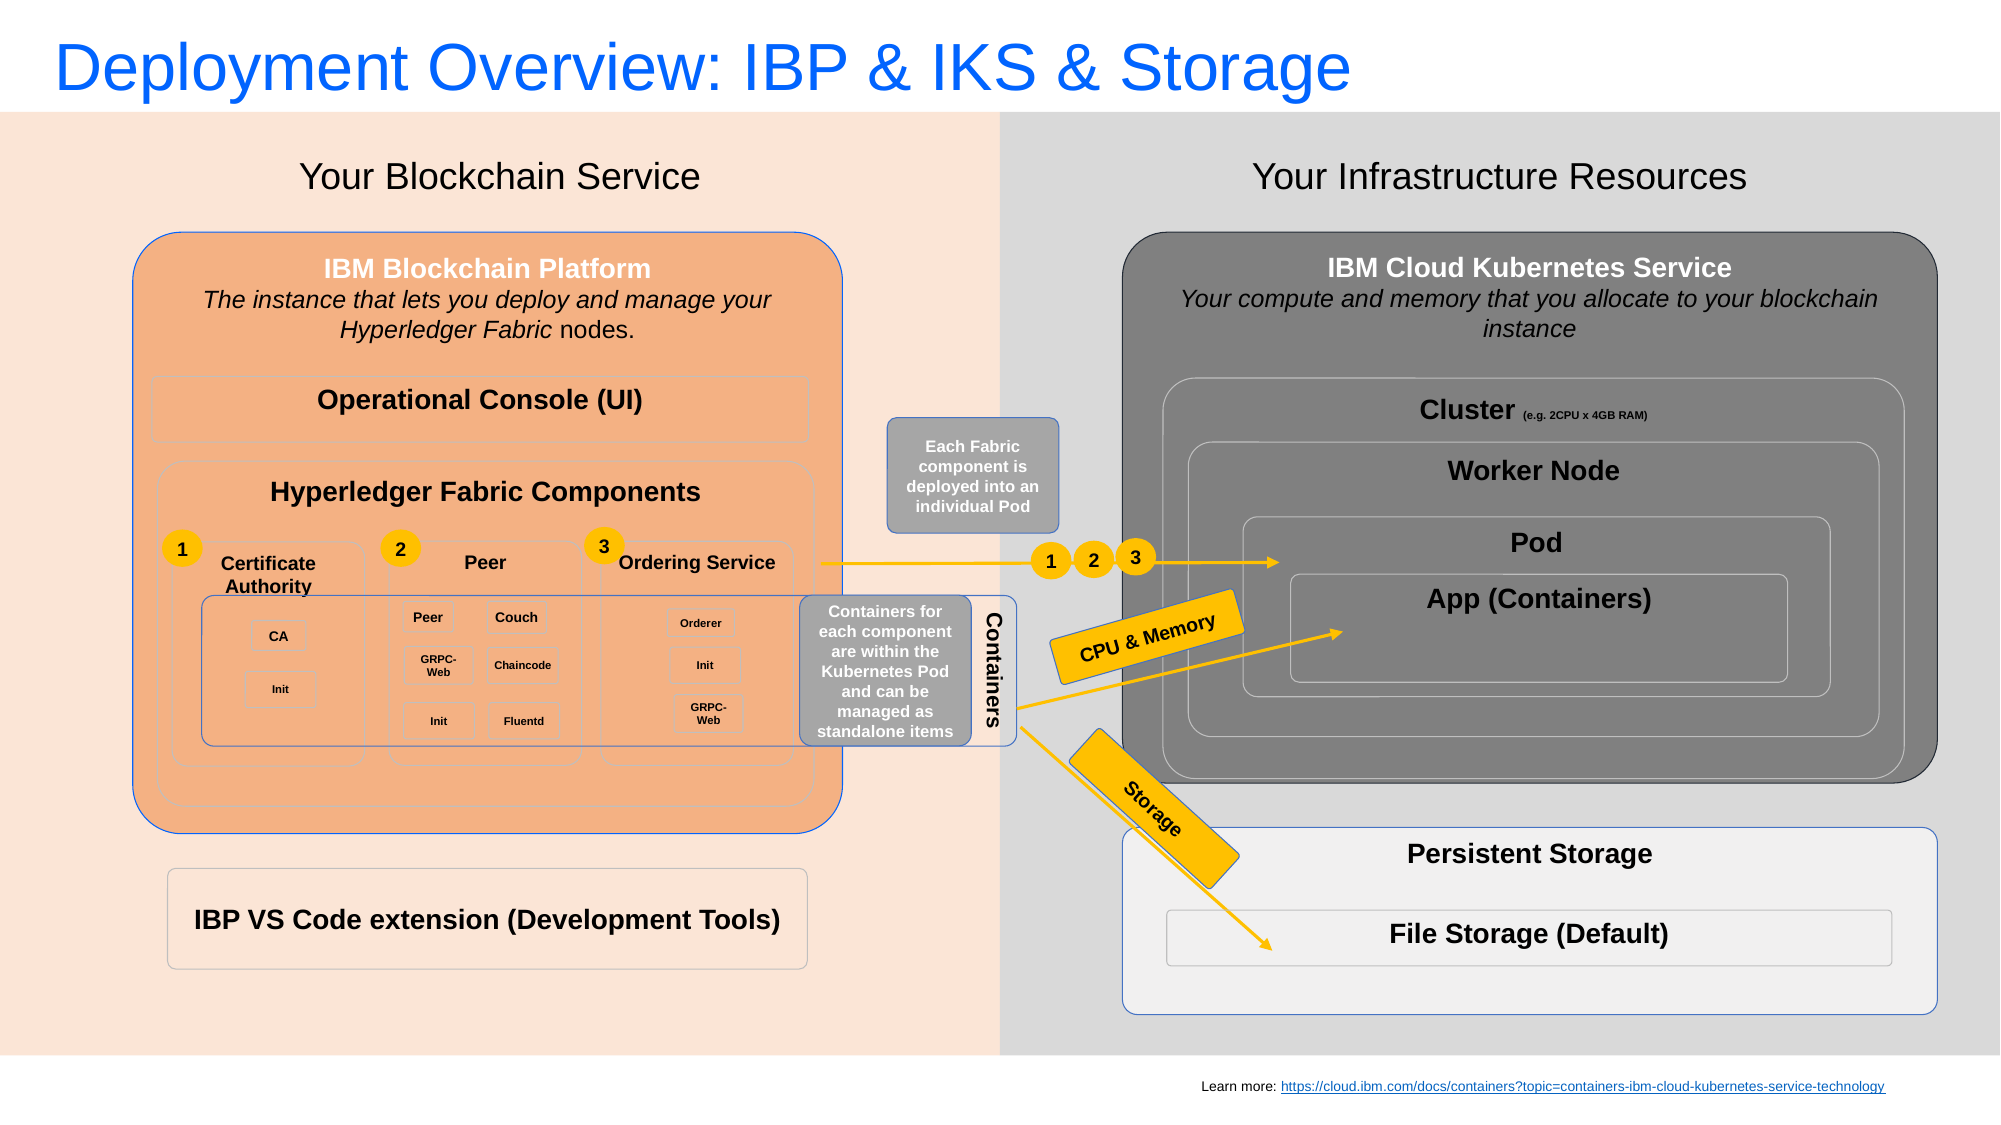

Deployment Overview: IBP & IKS & Storage
Your Blockchain Service

Your Infrastructure Resources

IBM Cloud Kubernetes Service
Your compute and memory that you allocate to your blockchain instance

IBM Blockchain Platform
The instance that lets you deploy and manage your Hyperledger Fabric nodes.
Operational Console (UI)
Cluster (e.g. 2CPU x 4GB RAM)
Each Fabric component is deployed into an individual Pod
Worker Node
Hyperledger Fabric Components
Pod
3
1
2
3
2
Peer
Ordering Service
1
Certificate Authority
App (Containers)
Containers for each component are within the Kubernetes Pod and can be managed as standalone items
Containers
Couch
Peer
Orderer
CPU & Memory
CA
GRPC-Web
Init
Chaincode
Init
GRPC-Web
Init
Fluentd
Storage
Persistent Storage

IBP VS Code extension (Development Tools)
File Storage (Default)
Learn more: https://cloud.ibm.com/docs/containers?topic=containers-ibm-cloud-kubernetes-service-technology